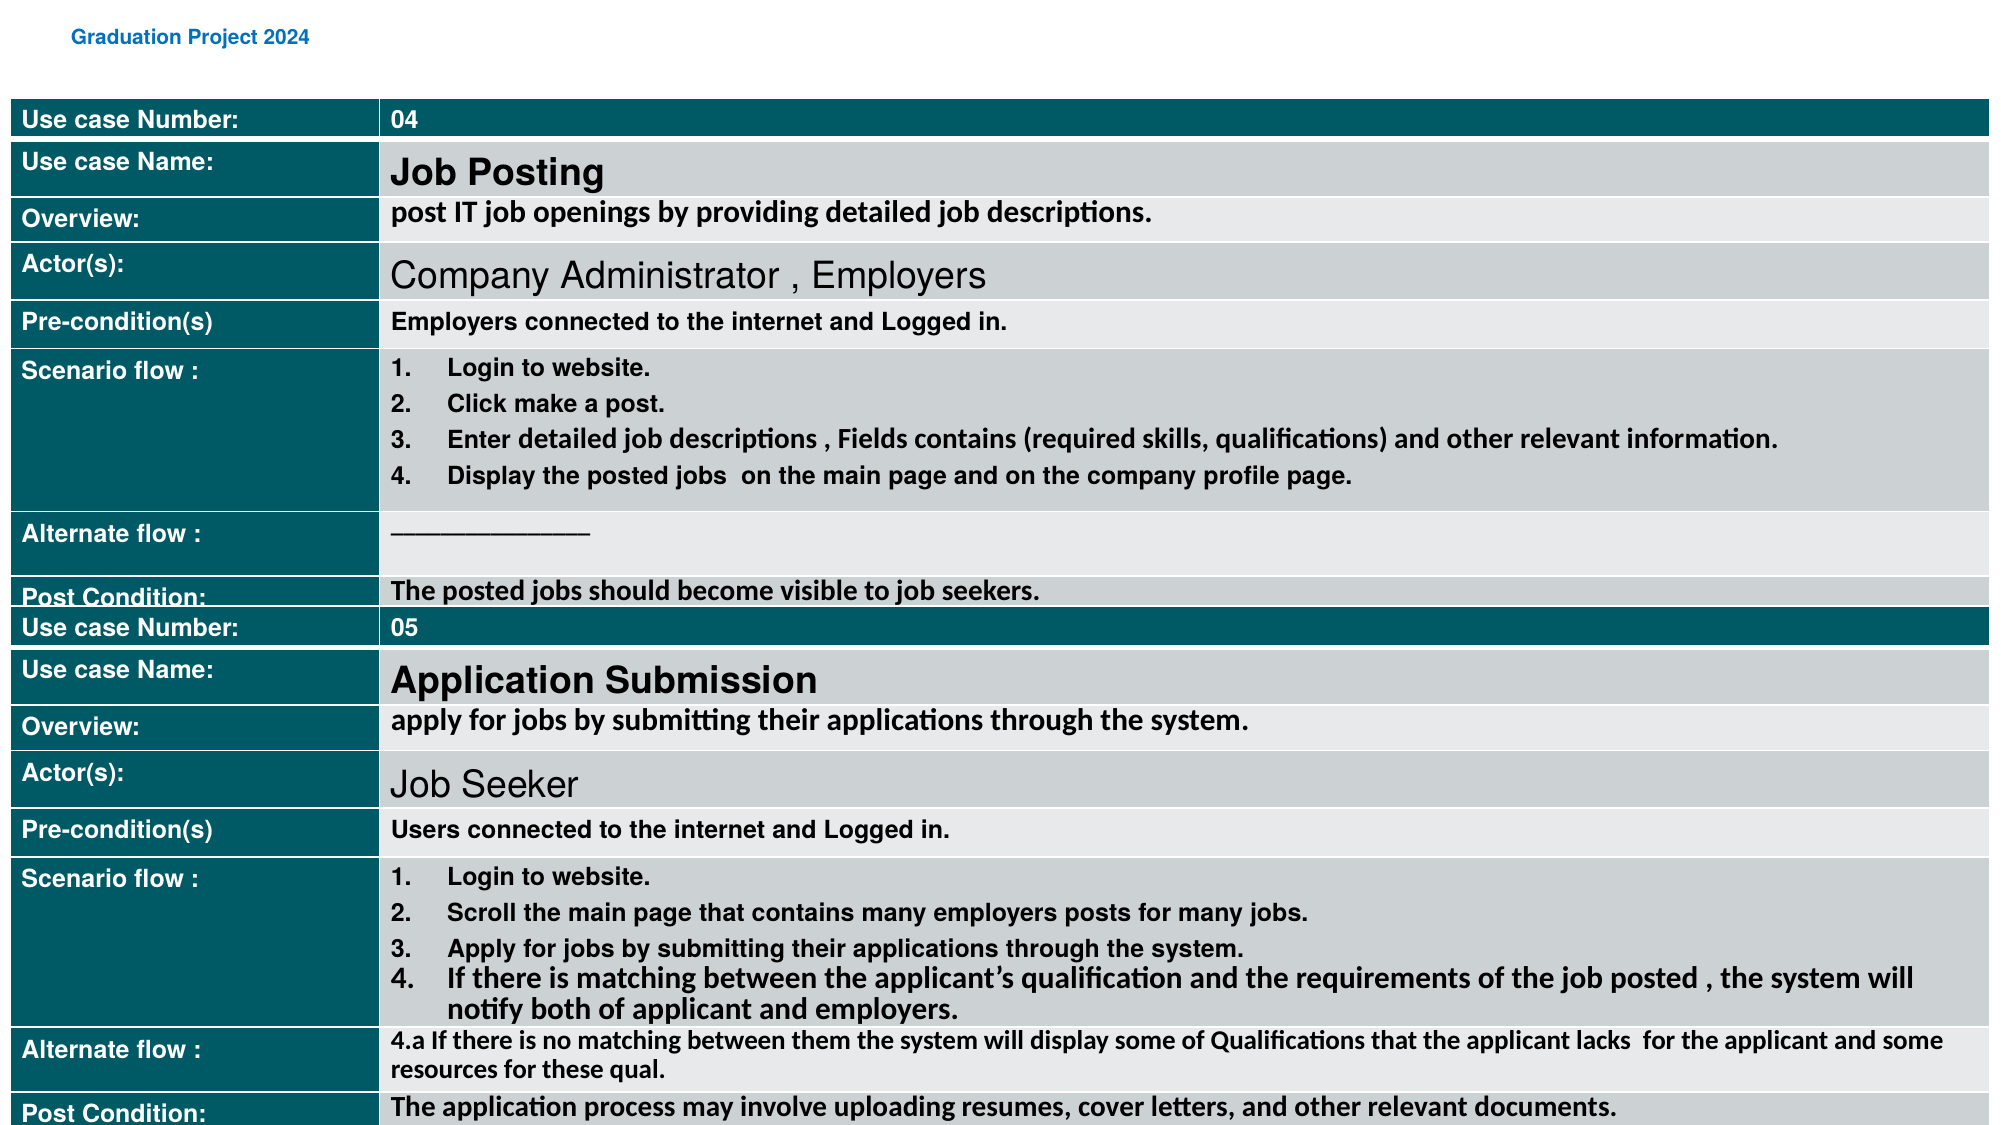

Graduation Project 2024
| Use case Number: | 04 |
| --- | --- |
| Use case Name: | Job Posting |
| Overview: | post IT job openings by providing detailed job descriptions. |
| Actor(s): | Company Administrator , Employers |
| Pre-condition(s) | Employers connected to the internet and Logged in. |
| Scenario flow : | Login to website. Click make a post. Enter detailed job descriptions , Fields contains (required skills, qualifications) and other relevant information. Display the posted jobs on the main page and on the company profile page. |
| Alternate flow : | \_\_\_\_\_\_\_\_\_\_\_\_\_\_\_\_ |
| Post Condition: | The posted jobs should become visible to job seekers. |
| Use case Number: | 05 |
| --- | --- |
| Use case Name: | Application Submission |
| Overview: | apply for jobs by submitting their applications through the system. |
| Actor(s): | Job Seeker |
| Pre-condition(s) | Users connected to the internet and Logged in. |
| Scenario flow : | Login to website. Scroll the main page that contains many employers posts for many jobs. Apply for jobs by submitting their applications through the system. If there is matching between the applicant’s qualification and the requirements of the job posted , the system will notify both of applicant and employers. |
| Alternate flow : | 4.a If there is no matching between them the system will display some of Qualifications that the applicant lacks for the applicant and some resources for these qual. |
| Post Condition: | The application process may involve uploading resumes, cover letters, and other relevant documents. |
Job shop
20